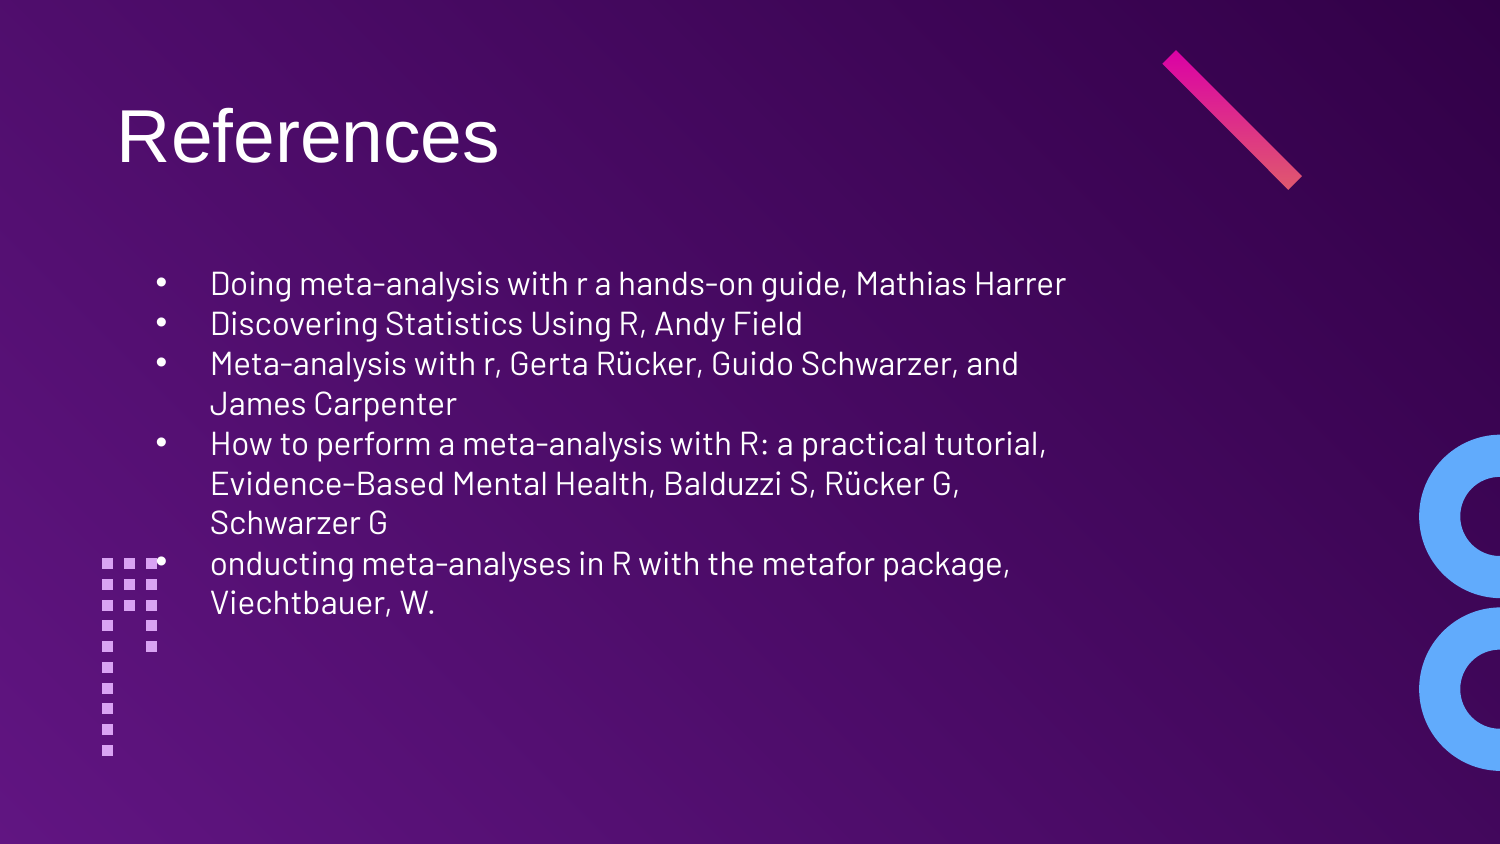

# References
Doing meta-analysis with r a hands-on guide, Mathias Harrer
Discovering Statistics Using R, Andy Field
Meta-analysis with r, Gerta Rücker, Guido Schwarzer, and James Carpenter
How to perform a meta-analysis with R: a practical tutorial, Evidence-Based Mental Health, Balduzzi S, Rücker G, Schwarzer G
onducting meta-analyses in R with the metafor package, Viechtbauer, W.